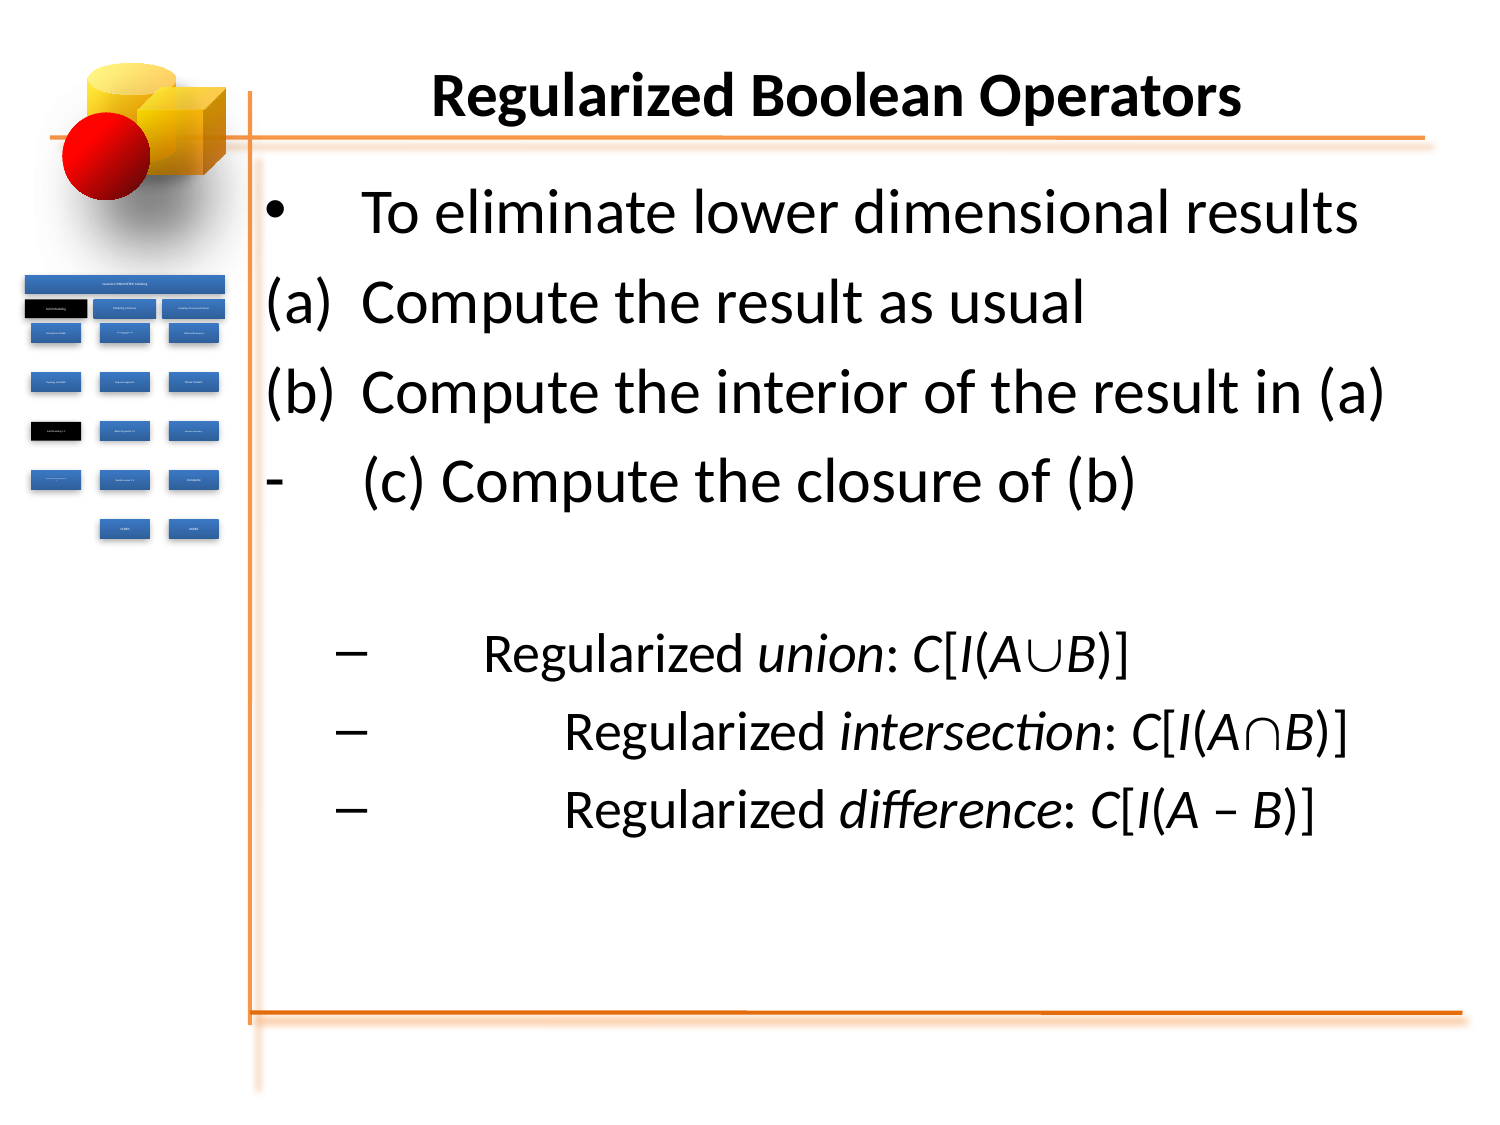

# Regularized Boolean Operators
To eliminate lower dimensional results
Compute the result as usual
Compute the interior of the result in (a)
(c) Compute the closure of (b)

     Regularized union: C[I(A∪B)]
	Regularized intersection: C[I(A∩B)]
	Regularized difference: C[I(A – B)]
Geometric/PARAMETRIC Modeling
Solid Modeling
Perception of Solids
Modeling of Curves
Modeling of Surfaces (Patches)
Topology and Solids
Solid Modeling 1-2
Transformations and Projections 1-2
Representation, Differential Geometry
Ferguson Segments
Bezier Segments 1-2
B-spline curves 1-5
NURBS
Differential Geometry
Tensor Product
Boundary Interpolating
Composite
NURBS